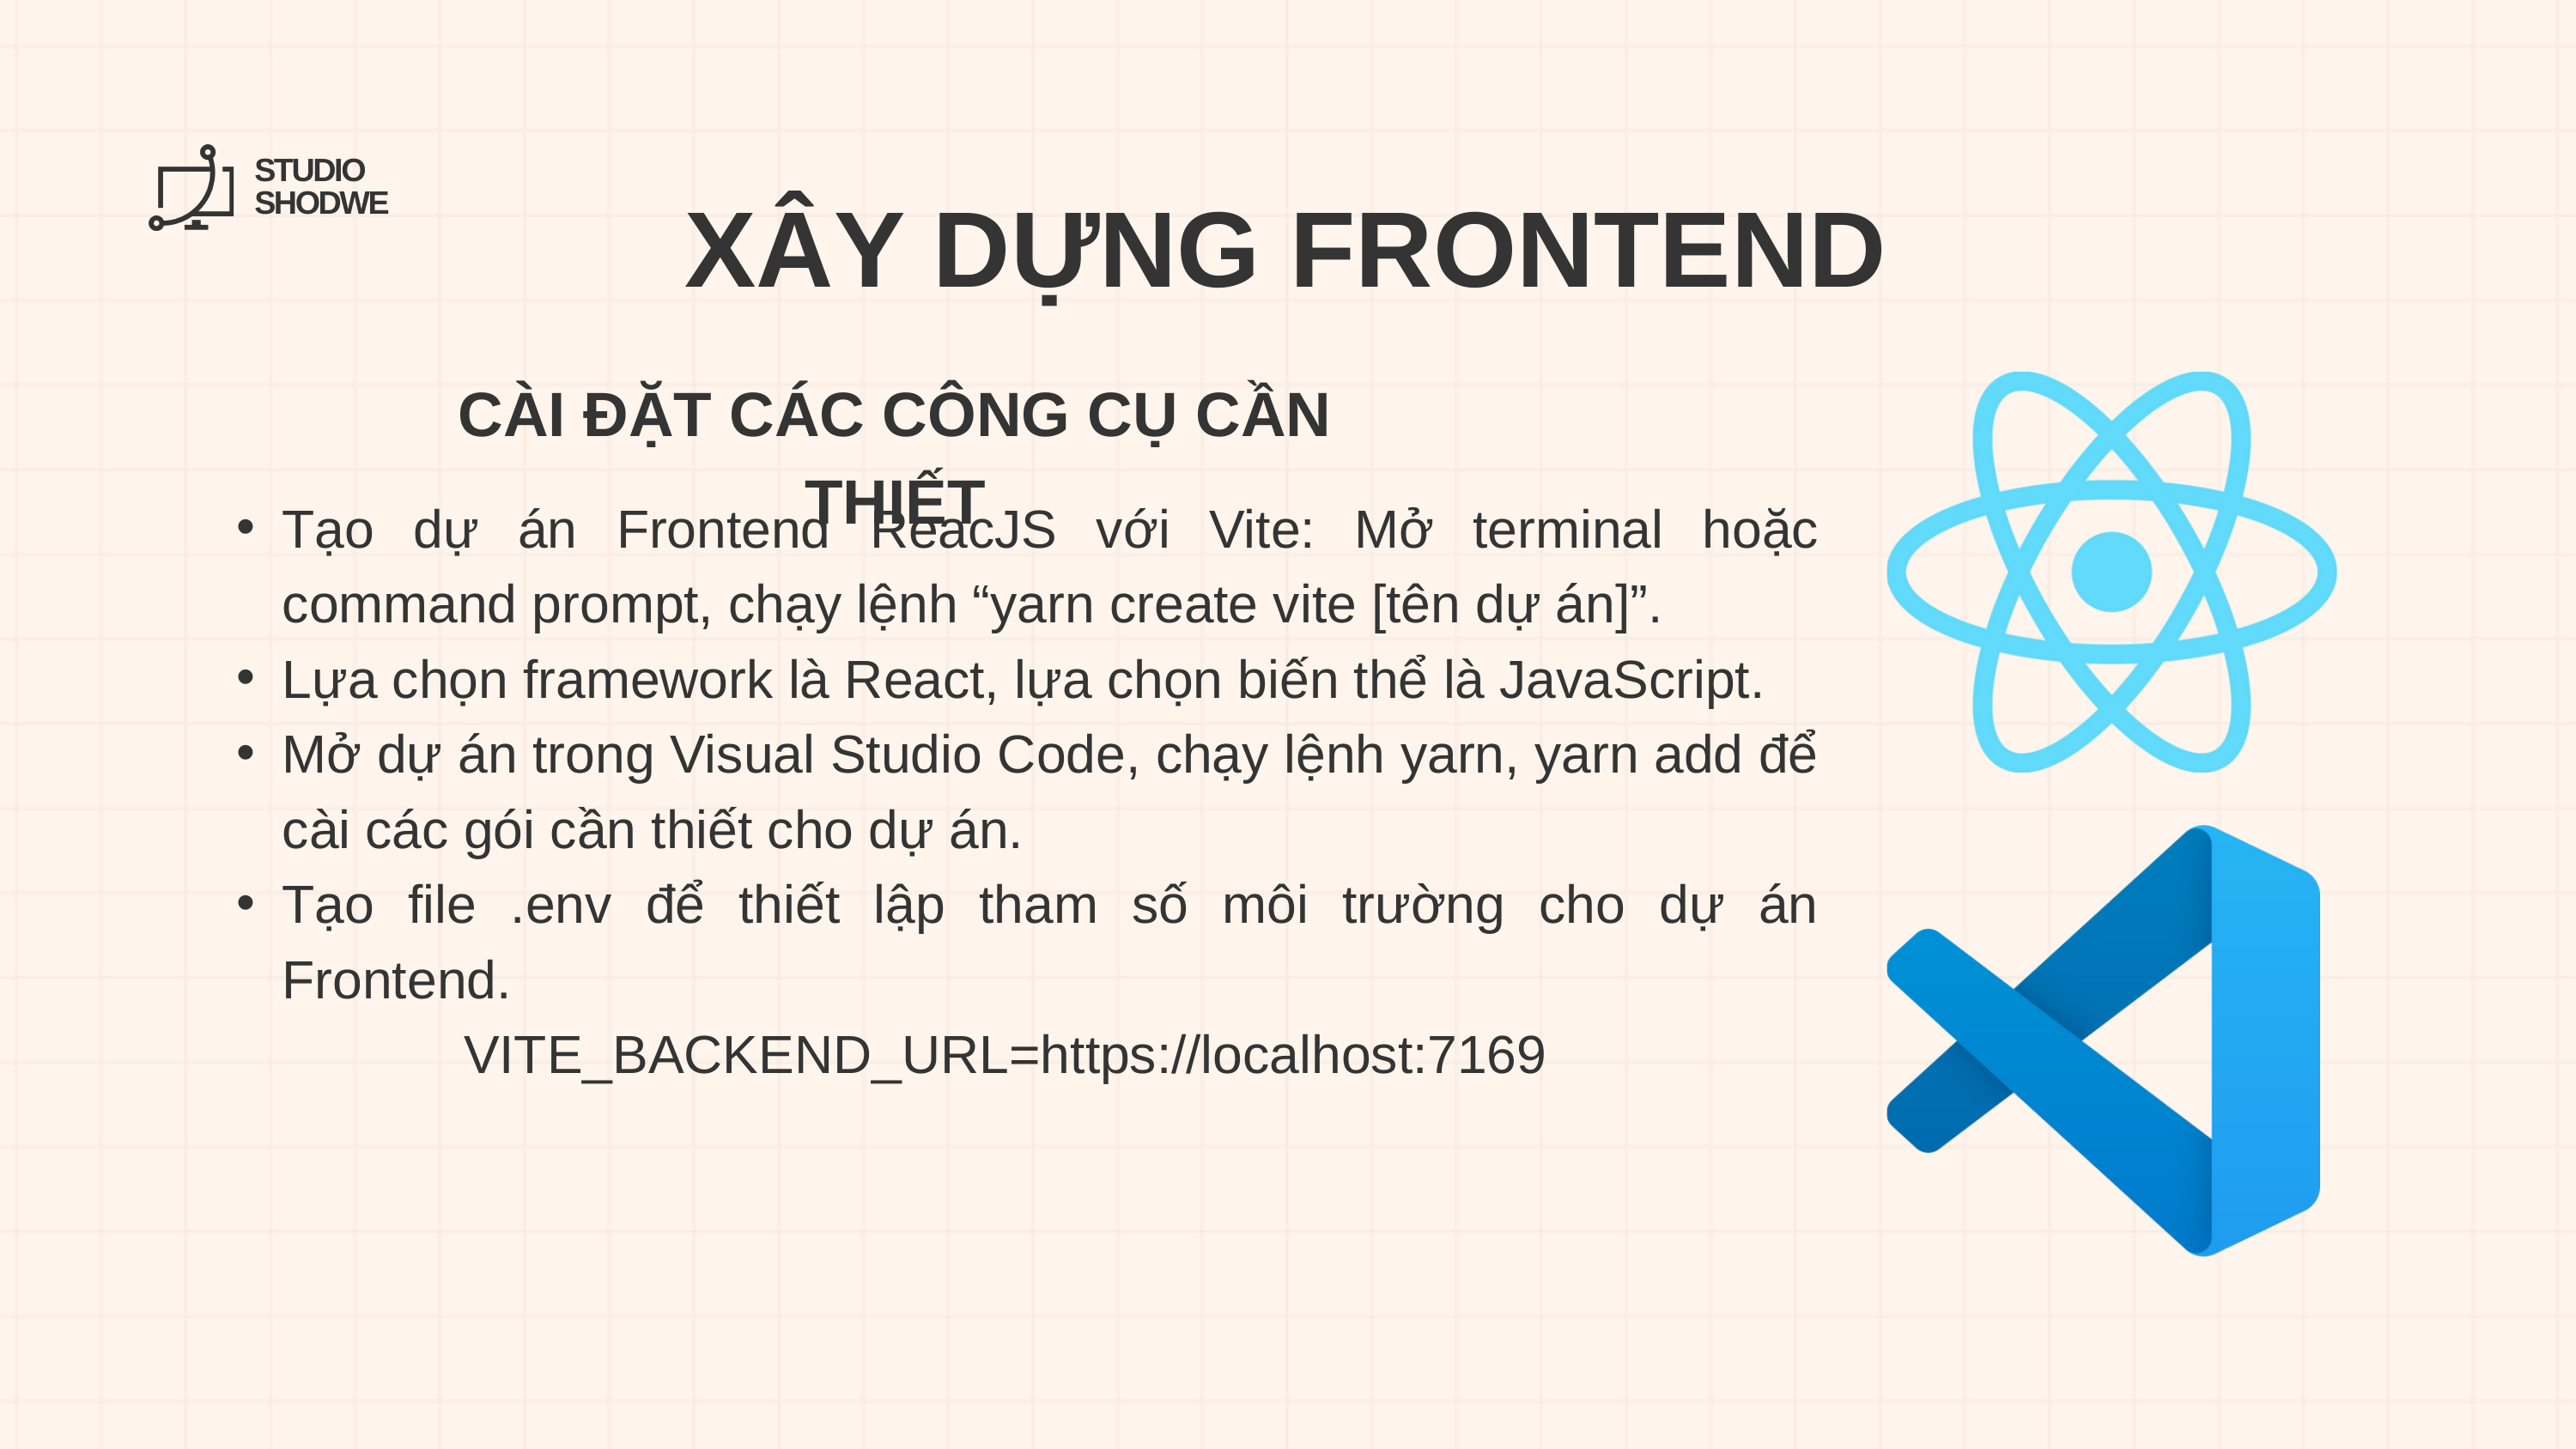

STUDIO SHODWE
XÂY DỰNG FRONTEND
CÀI ĐẶT CÁC CÔNG CỤ CẦN THIẾT

Tạo dự án Frontend ReacJS với Vite: Mở terminal hoặc command prompt, chạy lệnh “yarn create vite [tên dự án]”.
Lựa chọn framework là React, lựa chọn biến thể là JavaScript.
Mở dự án trong Visual Studio Code, chạy lệnh yarn, yarn add để cài các gói cần thiết cho dự án.
Tạo file .env để thiết lập tham số môi trường cho dự án Frontend.
VITE_BACKEND_URL=https://localhost:7169